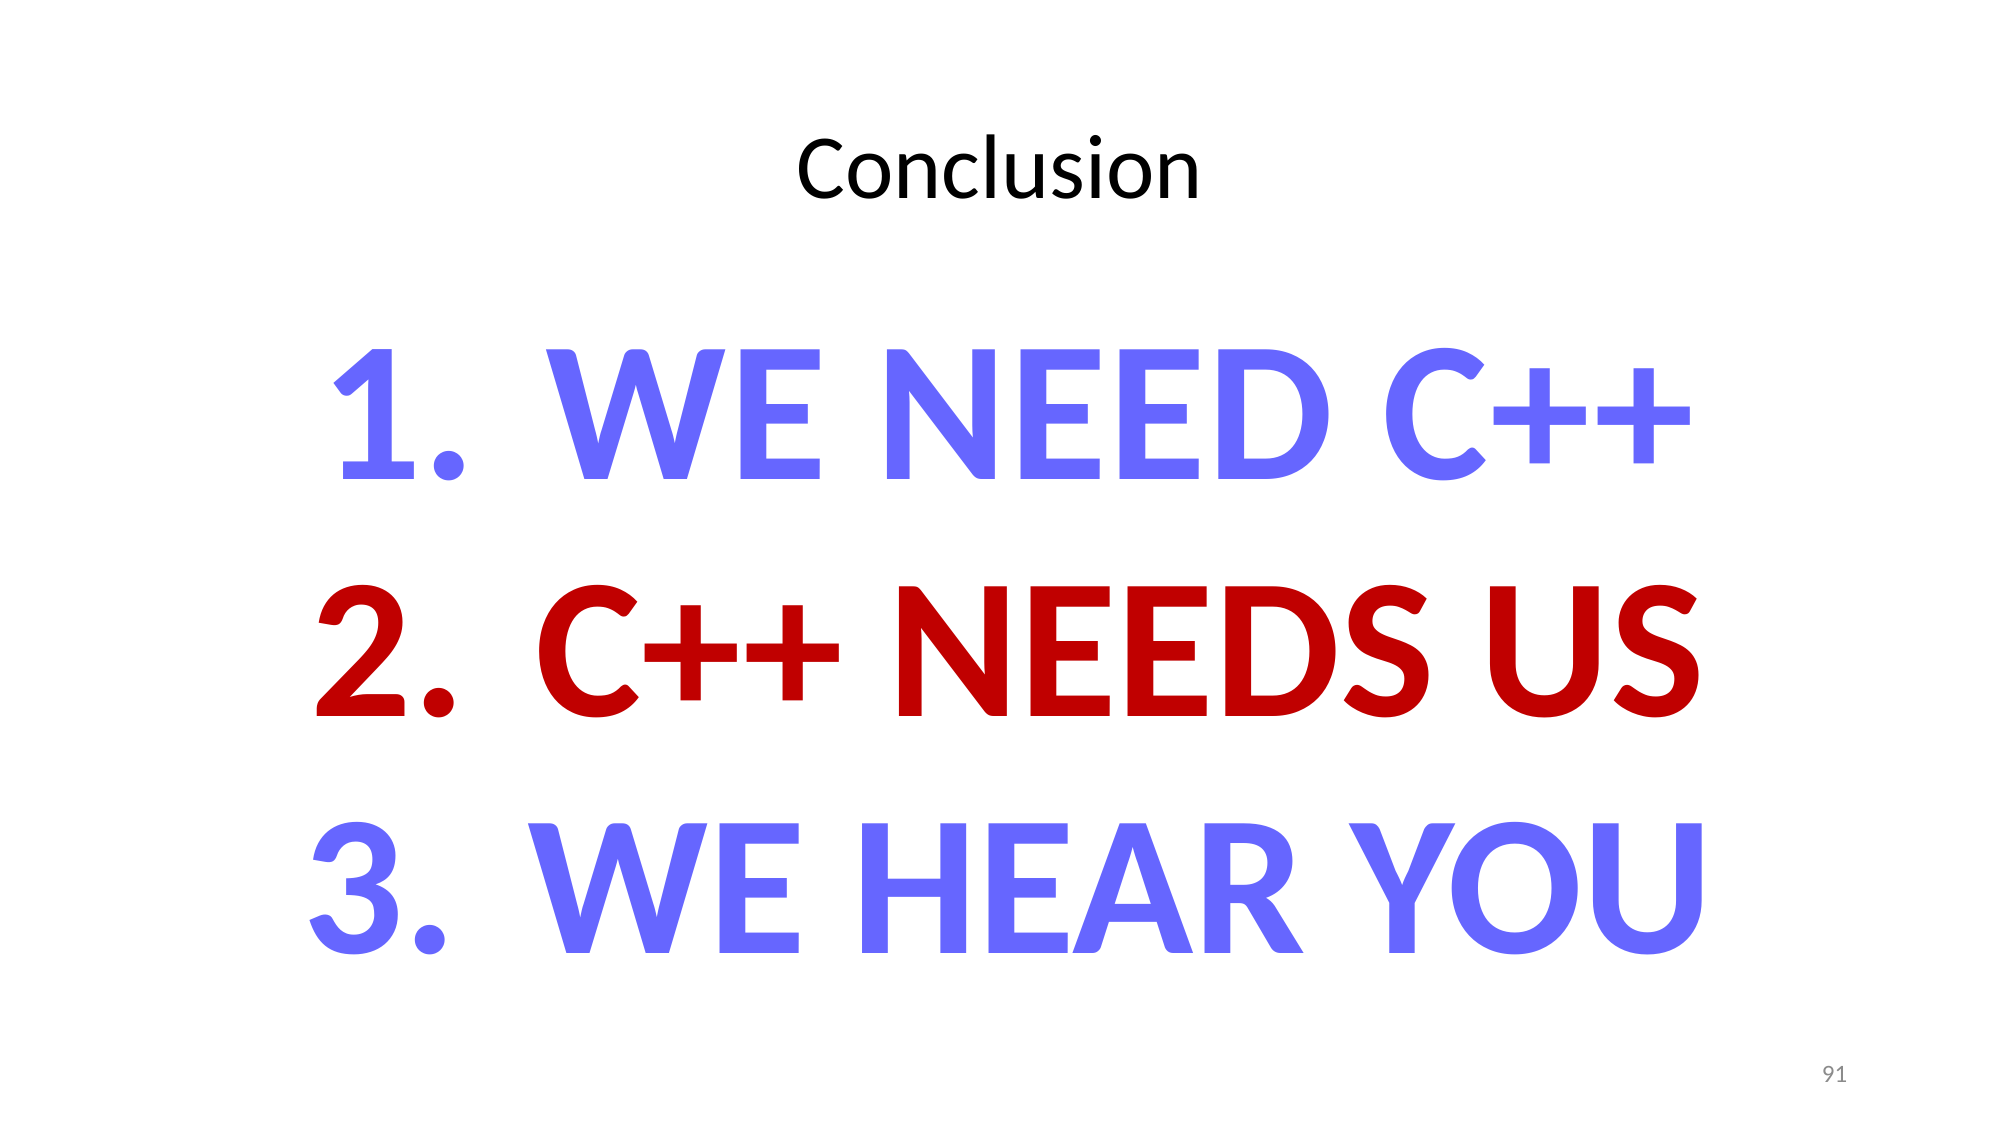

# Conclusion
WE NEED C++
C++ NEEDS US
WE HEAR YOU

91